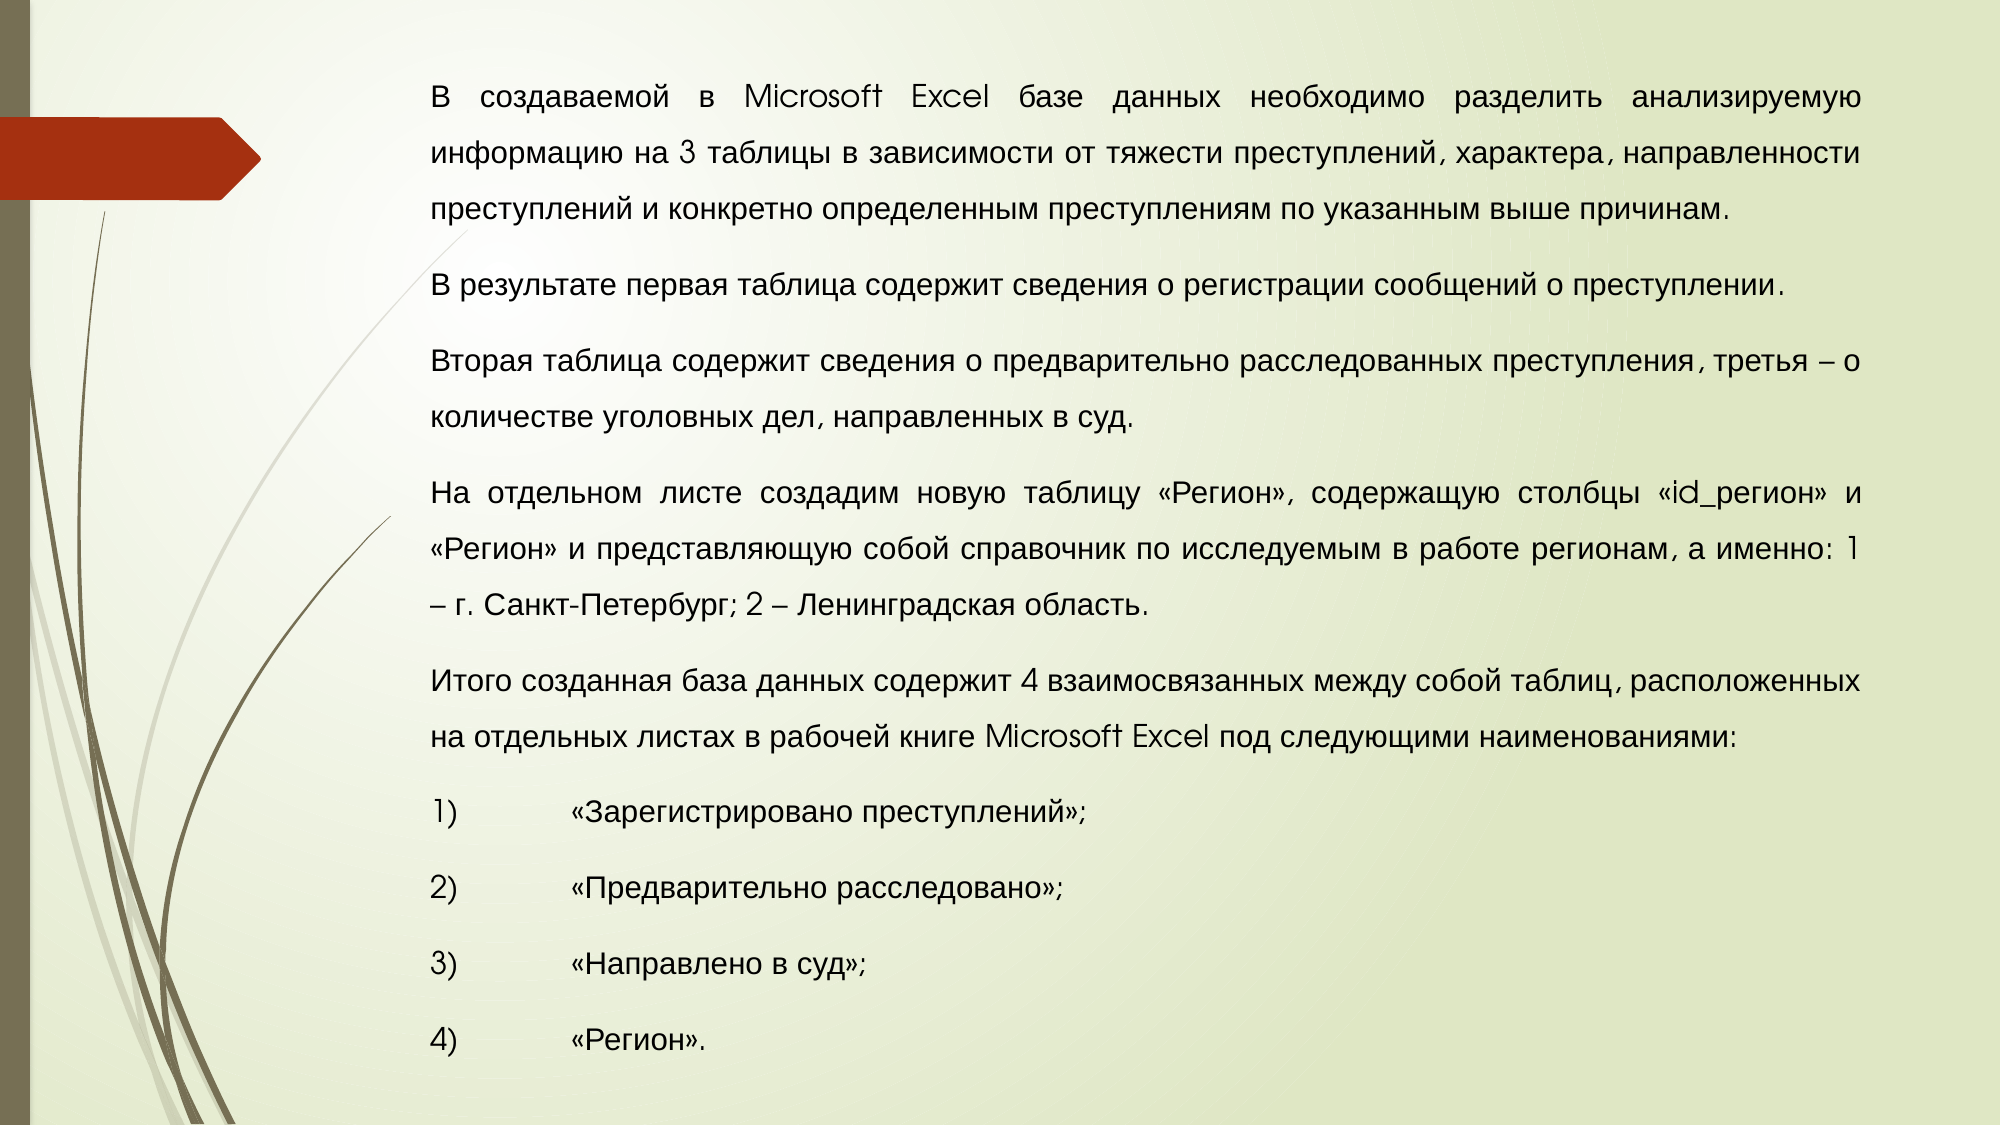

В создаваемой в Microsoft Excel базе данных необходимо разделить анализируемую информацию на 3 таблицы в зависимости от тяжести преступлений, характера, направленности преступлений и конкретно определенным преступлениям по указанным выше причинам.
В результате первая таблица содержит сведения о регистрации сообщений о преступлении.
Вторая таблица содержит сведения о предварительно расследованных преступления, третья – о количестве уголовных дел, направленных в суд.
На отдельном листе создадим новую таблицу «Регион», содержащую столбцы «id_регион» и «Регион» и представляющую собой справочник по исследуемым в работе регионам, а именно: 1 – г. Санкт-Петербург; 2 – Ленинградская область.
Итого созданная база данных содержит 4 взаимосвязанных между собой таблиц, расположенных на отдельных листах в рабочей книге Microsoft Excel под следующими наименованиями:
1)	«Зарегистрировано преступлений»;
2)	«Предварительно расследовано»;
3)	«Направлено в суд»;
4)	«Регион».